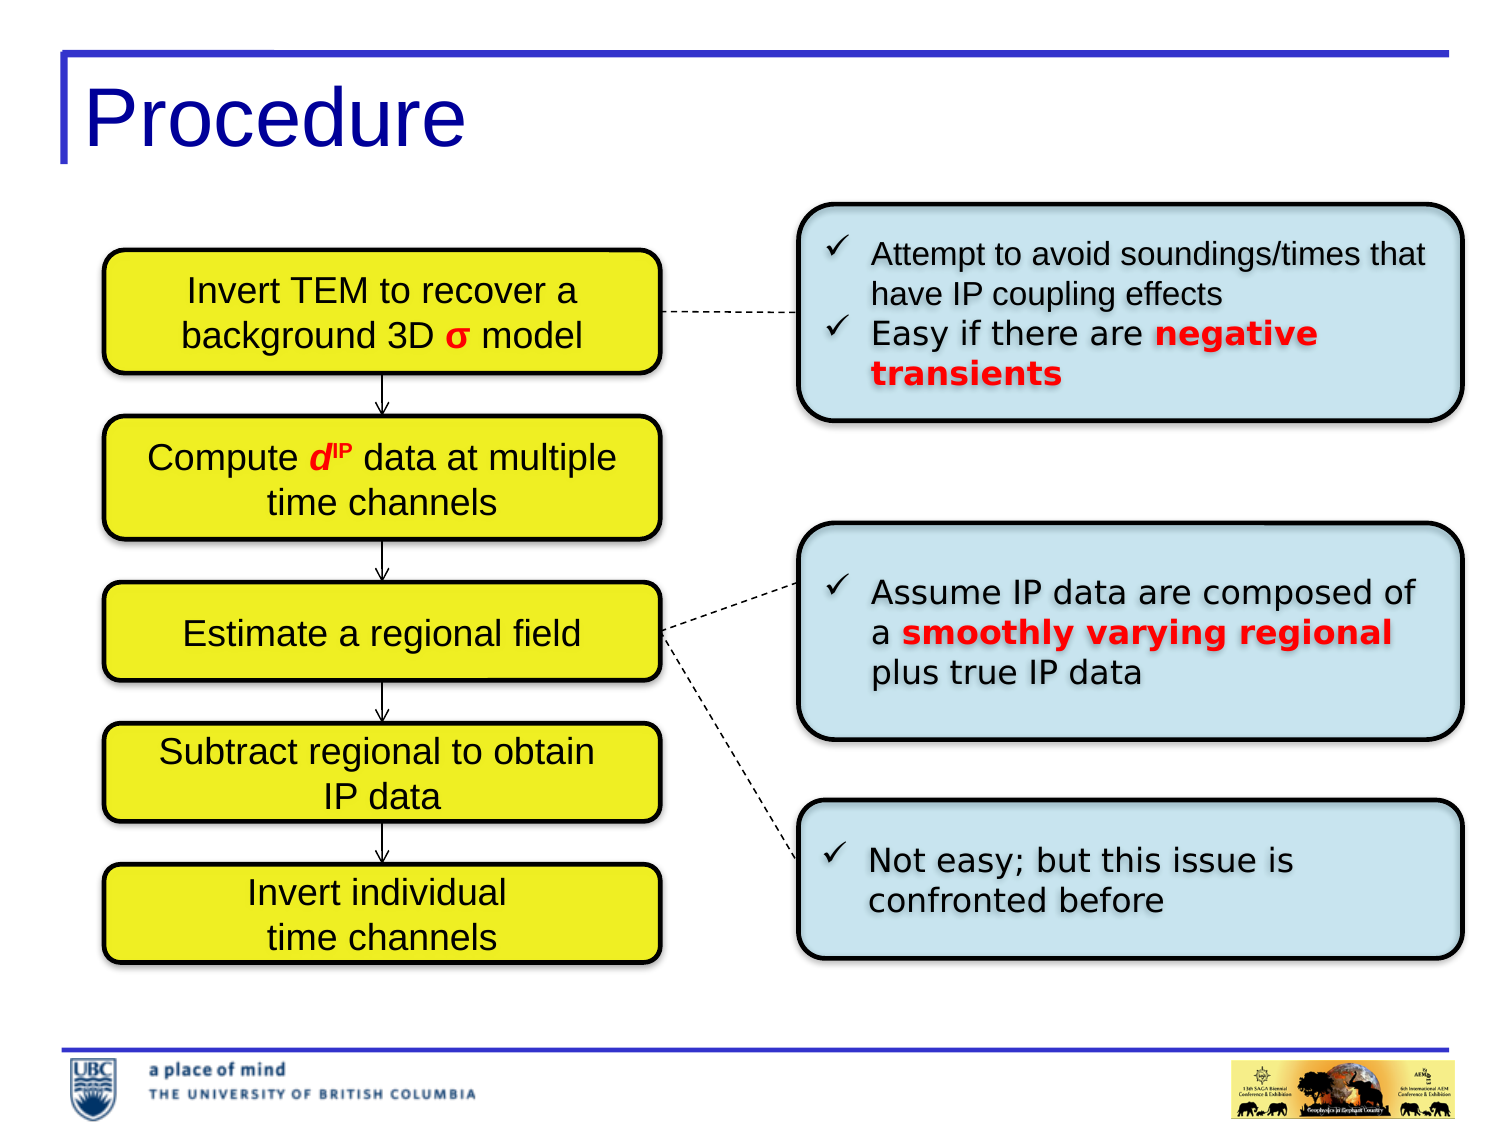

# Procedure
Attempt to avoid soundings/times that have IP coupling effects
Easy if there are negative transients
Invert TEM to recover a background 3D σ model
Compute dIP data at multiple time channels
Assume IP data are composed of a smoothly varying regional plus true IP data
Estimate a regional field
Not easy; but this issue is confronted before
Subtract regional to obtain
IP data
Invert individual
time channels